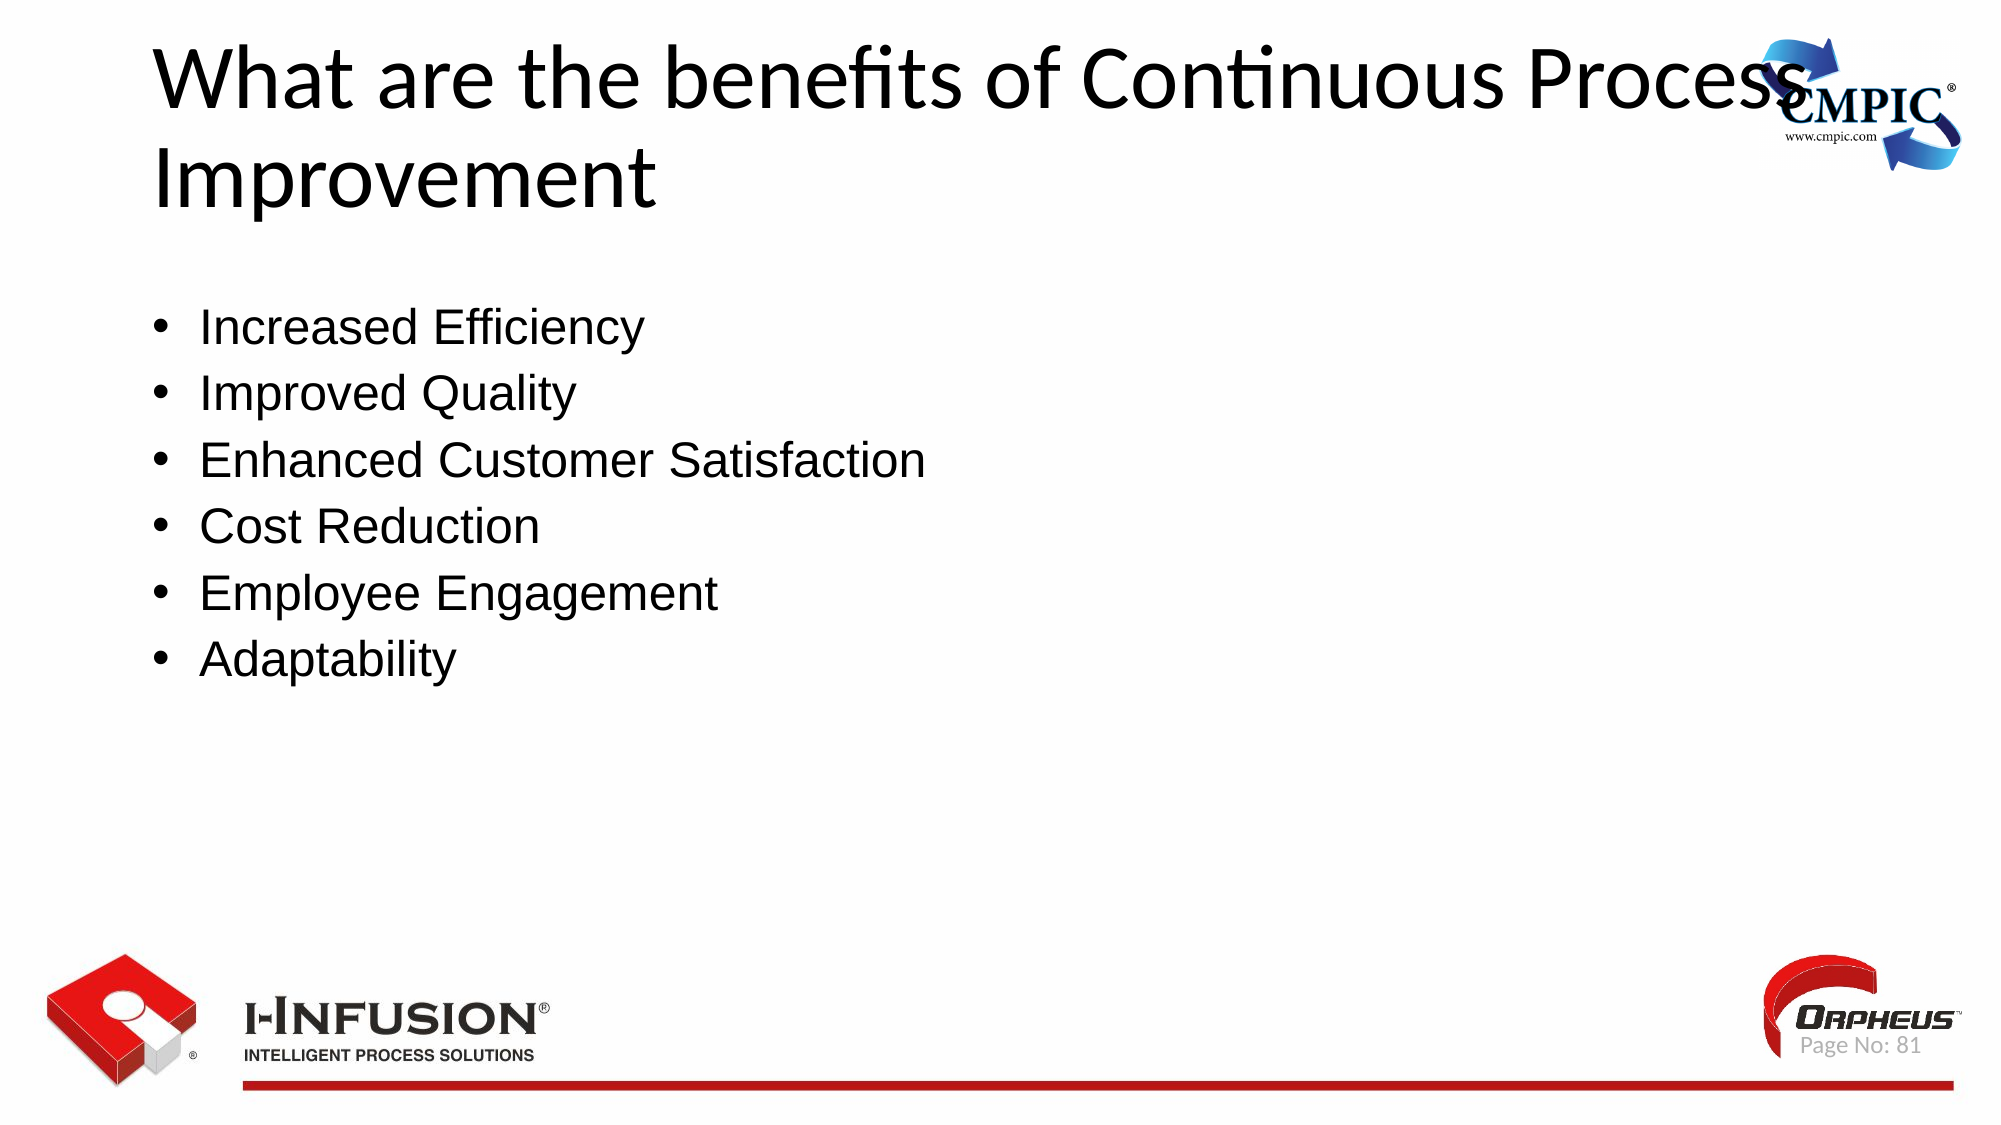

What are the benefits of Continuous Process Improvement
Increased Efficiency
Improved Quality
Enhanced Customer Satisfaction
Cost Reduction
Employee Engagement
Adaptability
 Page No: 81